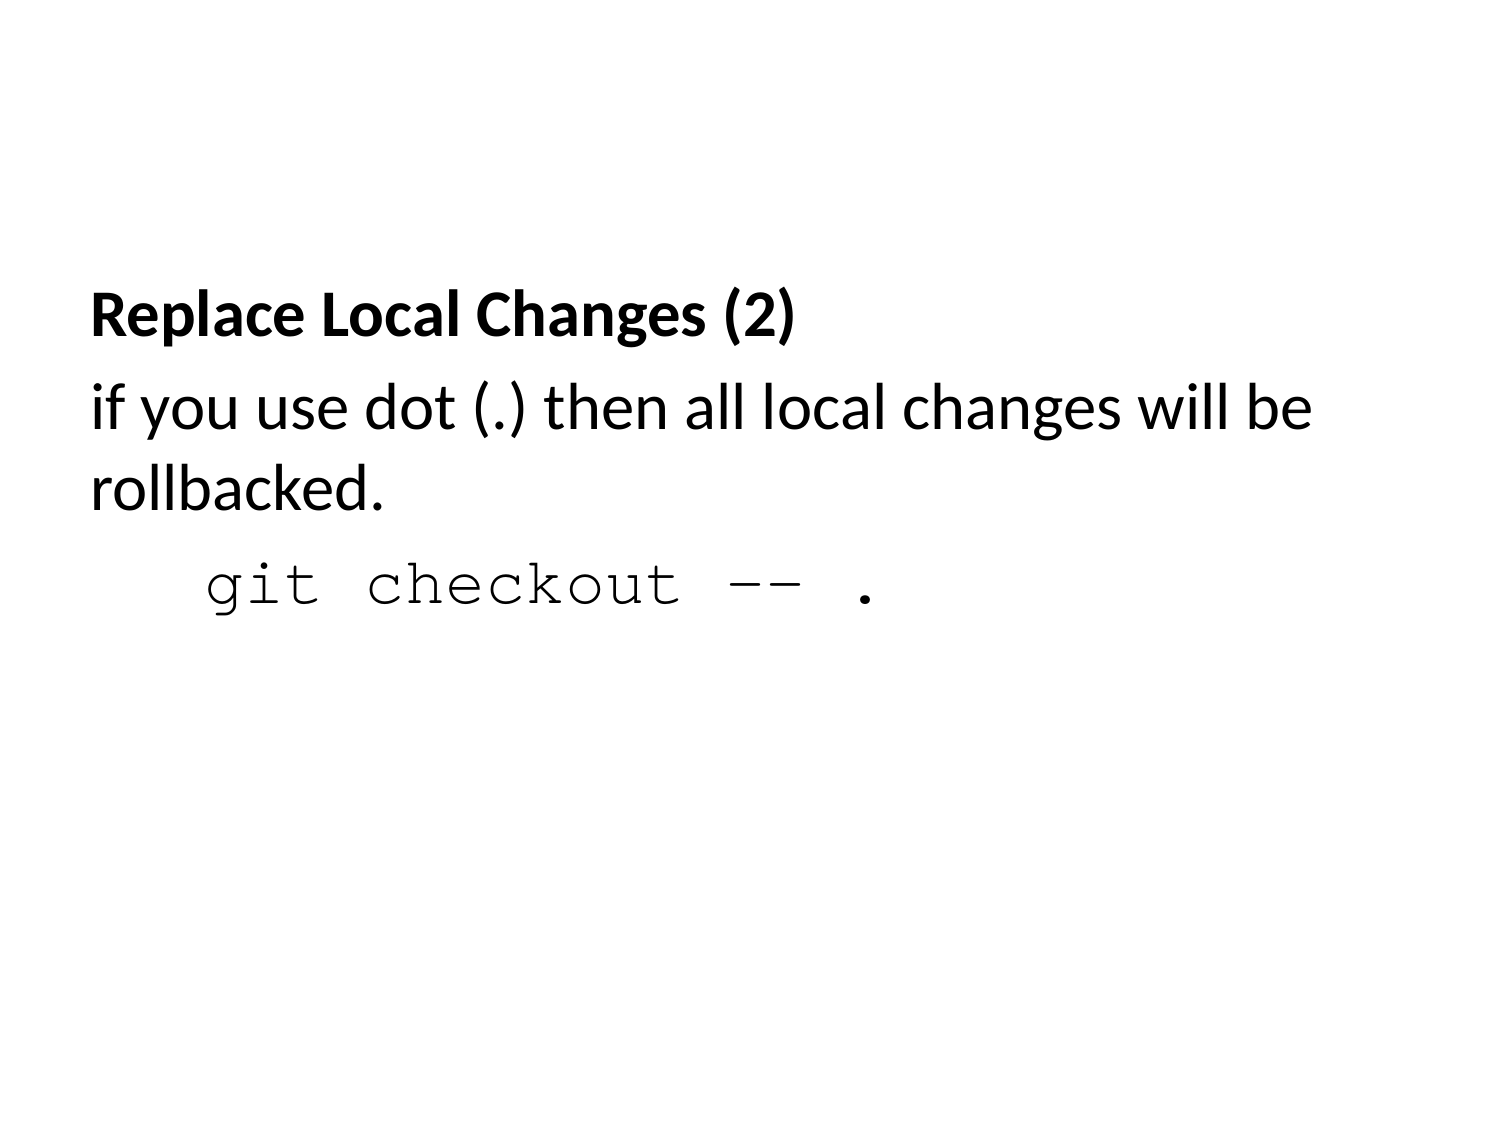

Replace Local Changes (2)
if you use dot (.) then all local changes will be rollbacked.
 git checkout -- .